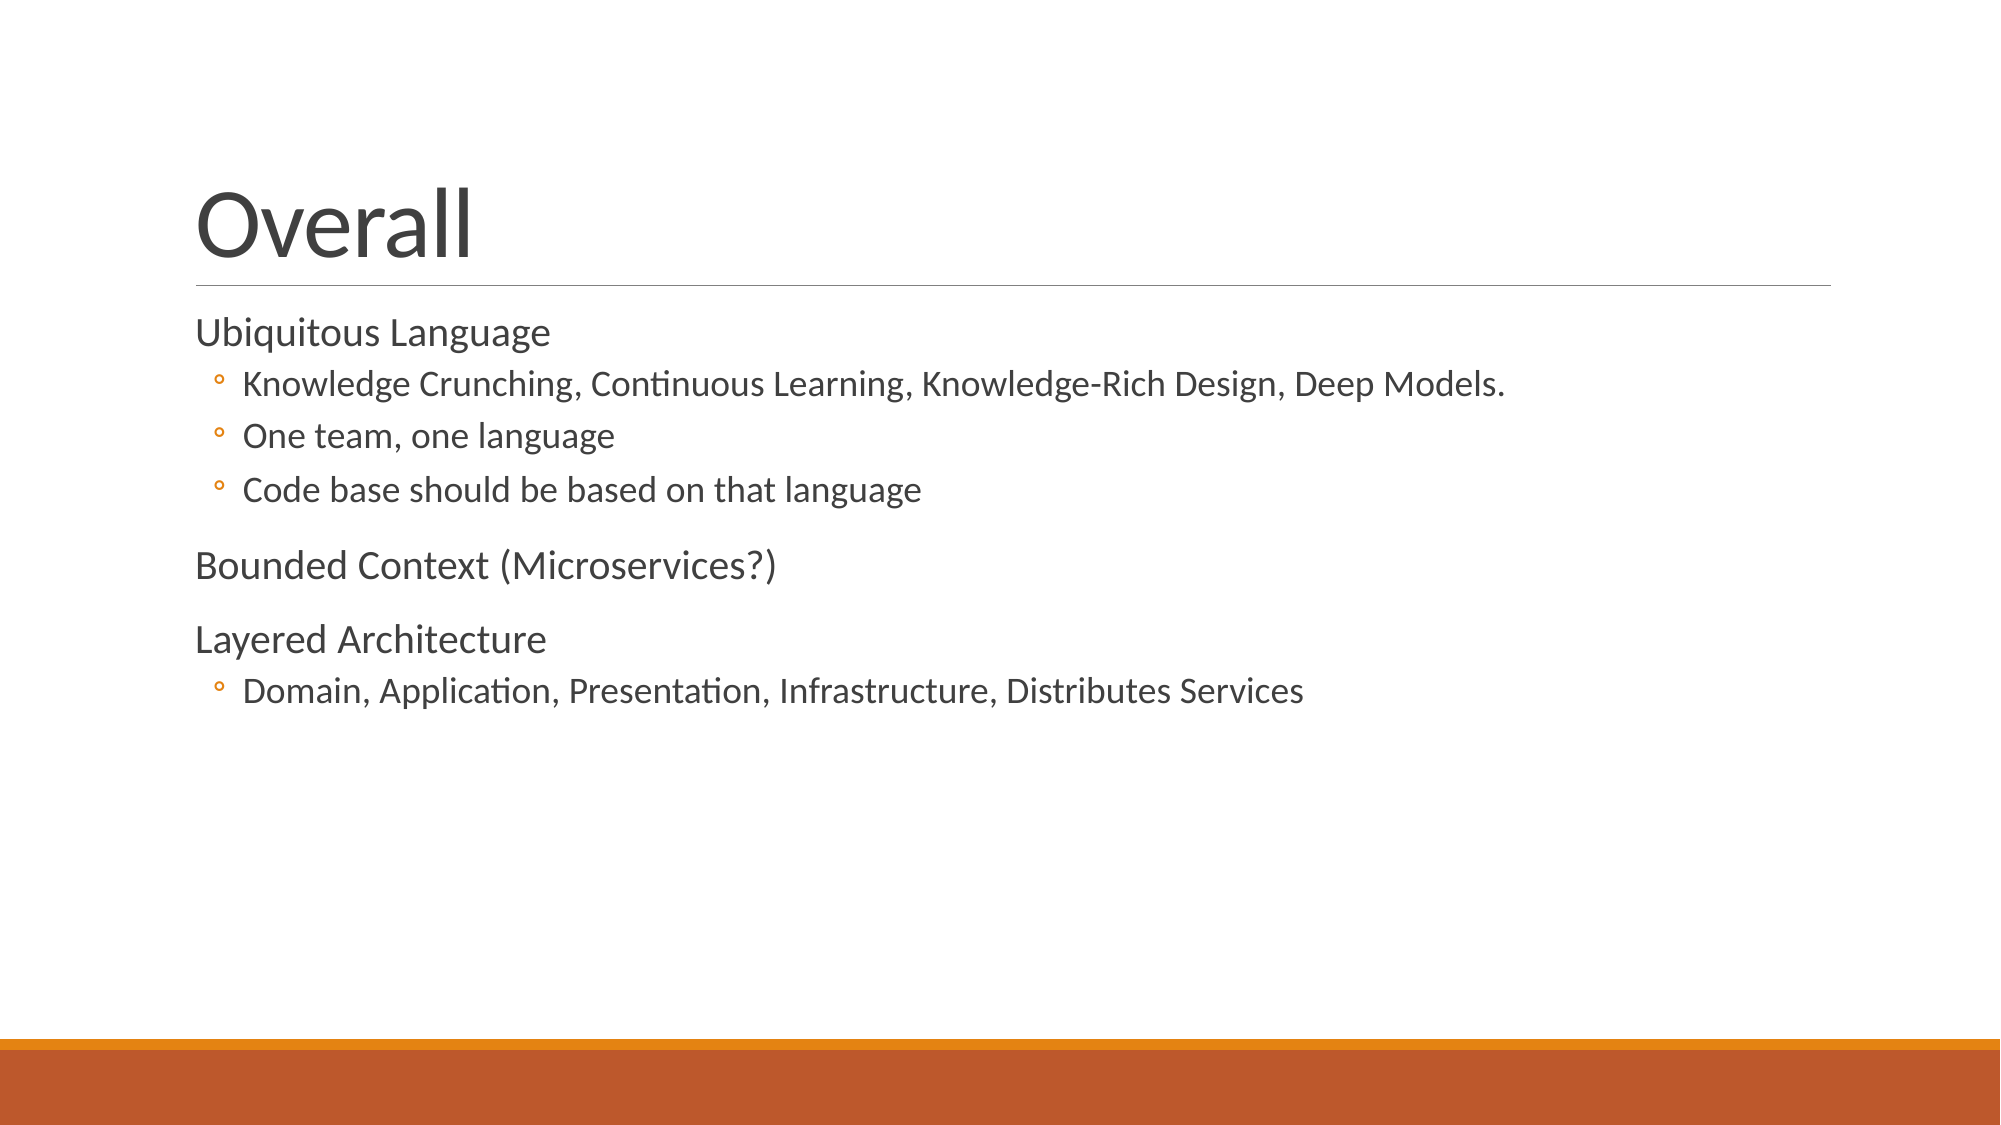

# Overall
Ubiquitous Language
Knowledge Crunching, Continuous Learning, Knowledge-Rich Design, Deep Models.
One team, one language
Code base should be based on that language
Bounded Context (Microservices?)
Layered Architecture
Domain, Application, Presentation, Infrastructure, Distributes Services